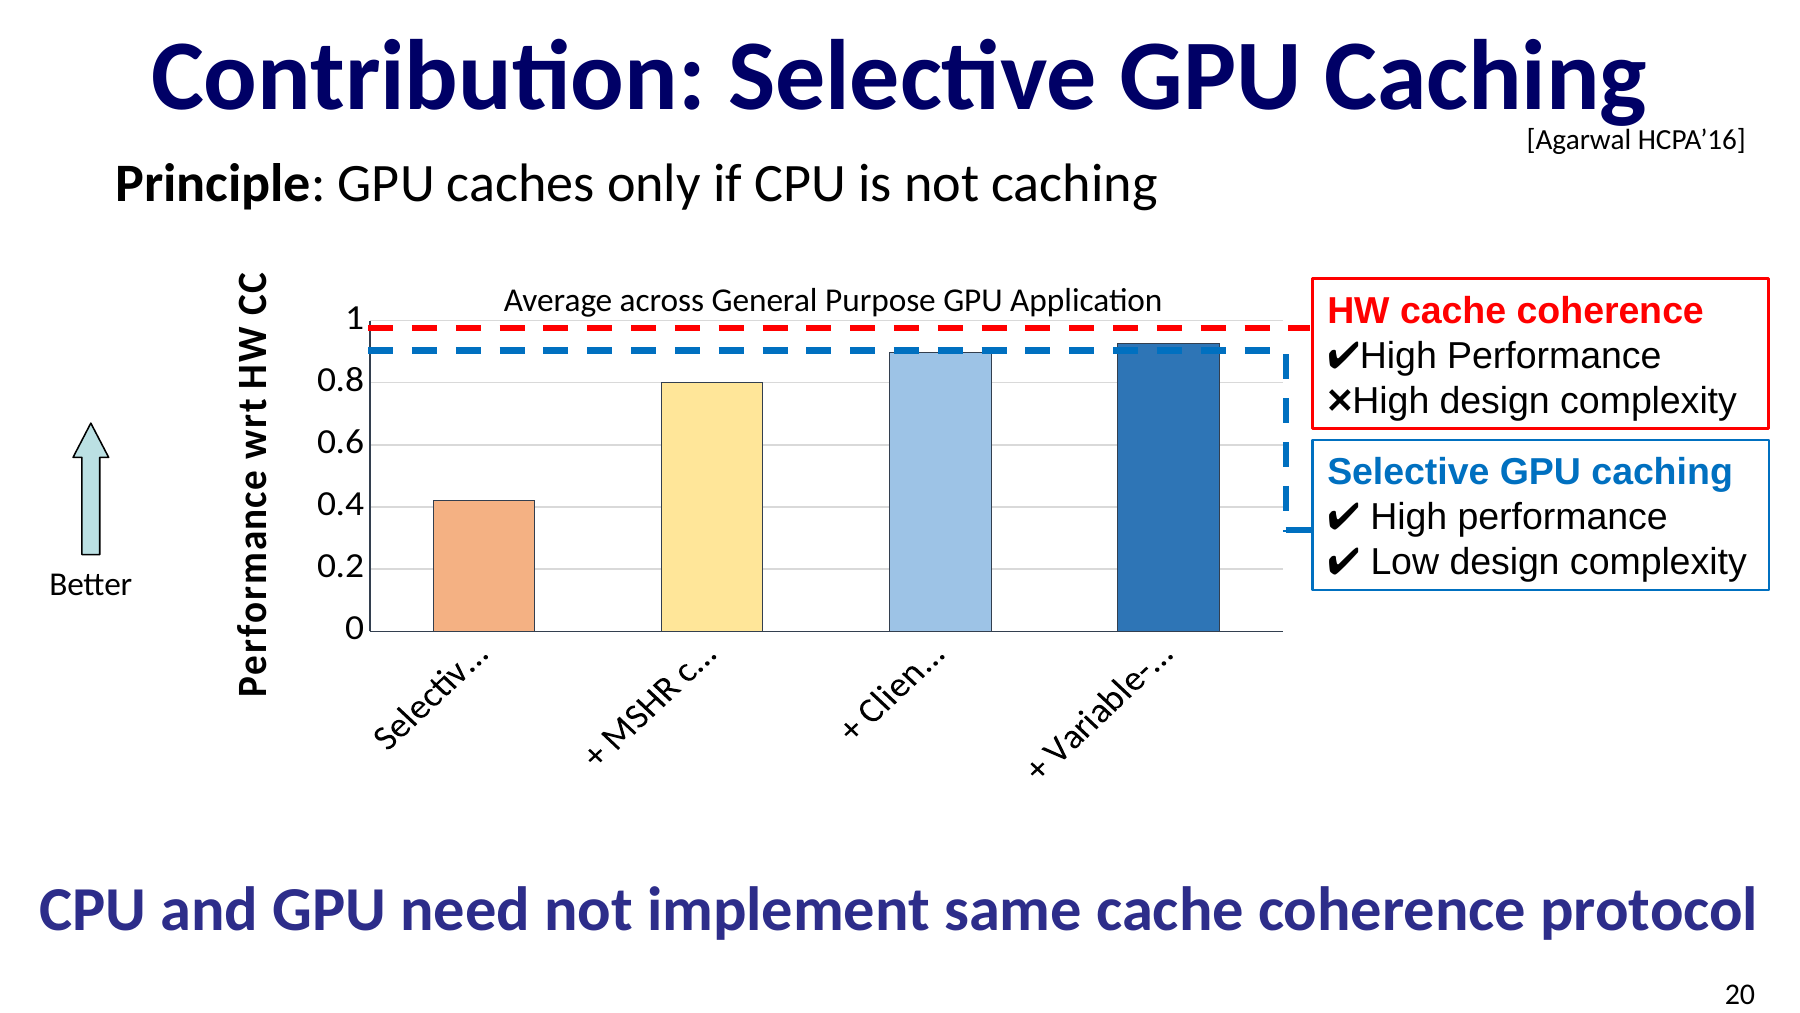

# Contribution: Selective GPU Caching
[Agarwal HCPA’16]
Principle: GPU caches only if CPU is not caching

### Chart

| Category |  |
|---|---|
| Selective Caching | 0.42 |
| + MSHR coalescing | 0.799 |
| + Client cache | 0.8977 |
| + Variable-size transfers | 0.927 |
Average across General Purpose GPU Application
HW cache coherence
✔High Performance
❌High design complexity

Selective GPU caching
✔ High performance
✔ Low design complexity
Better
CPU and GPU need not implement same cache coherence protocol
20